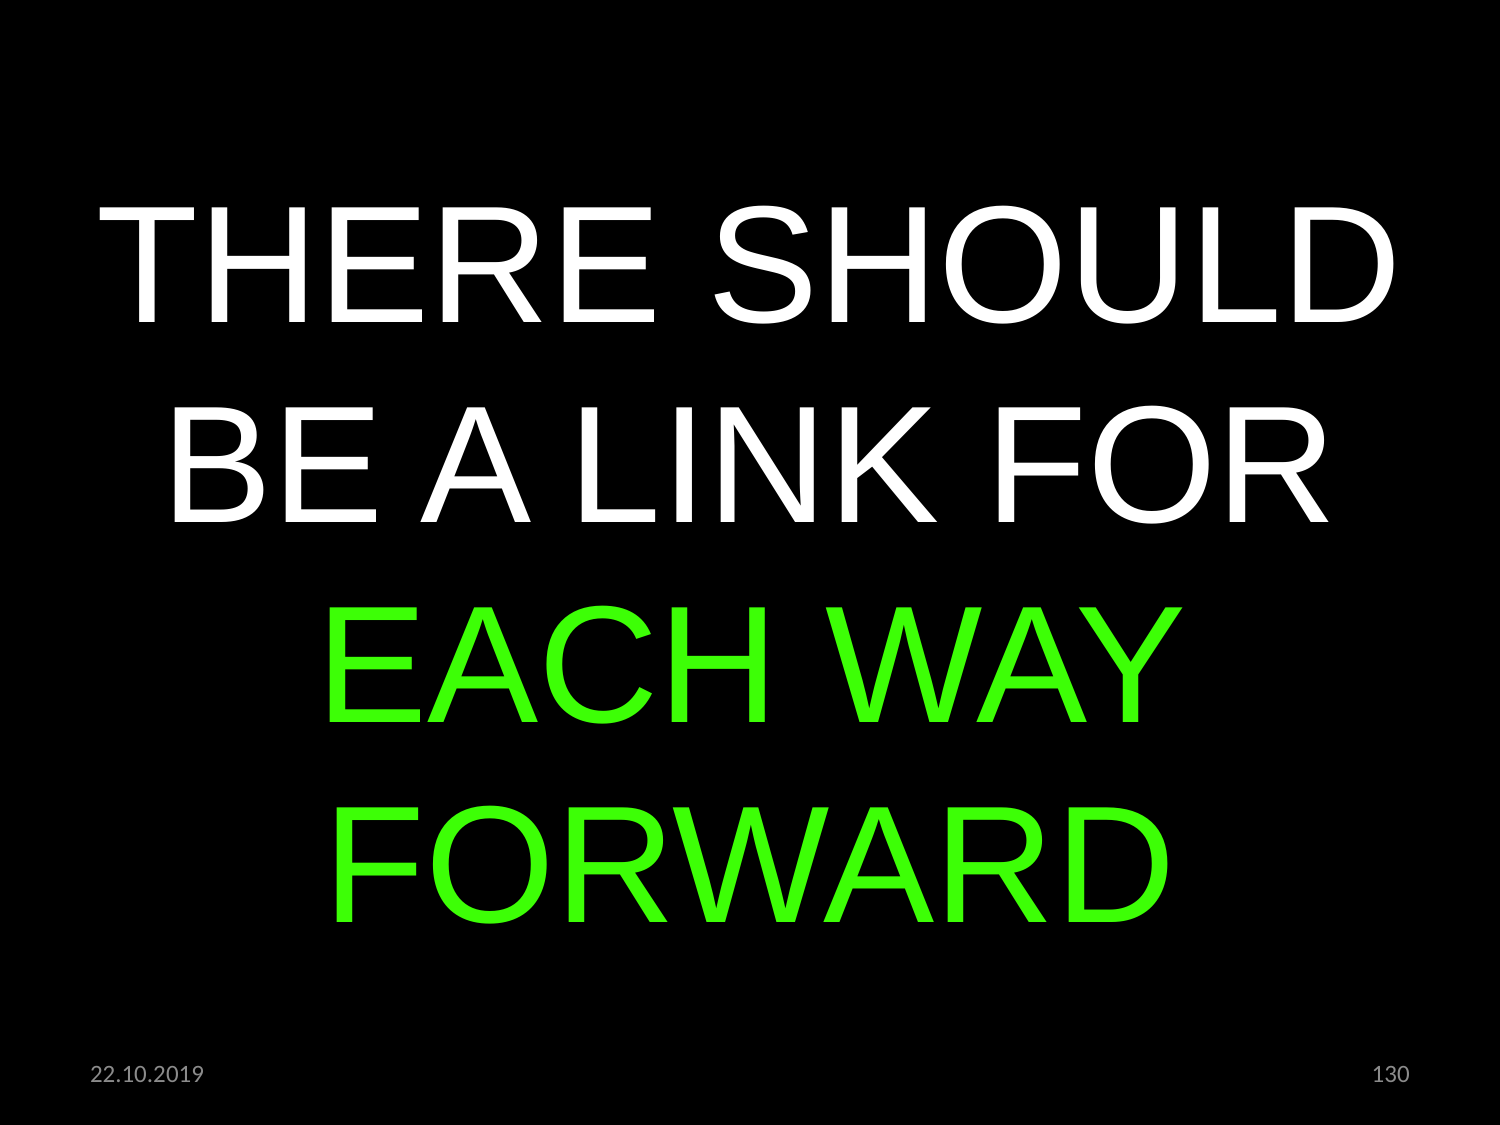

THERE SHOULD BE A LINK FOR EACH WAY FORWARD
22.10.2019
130